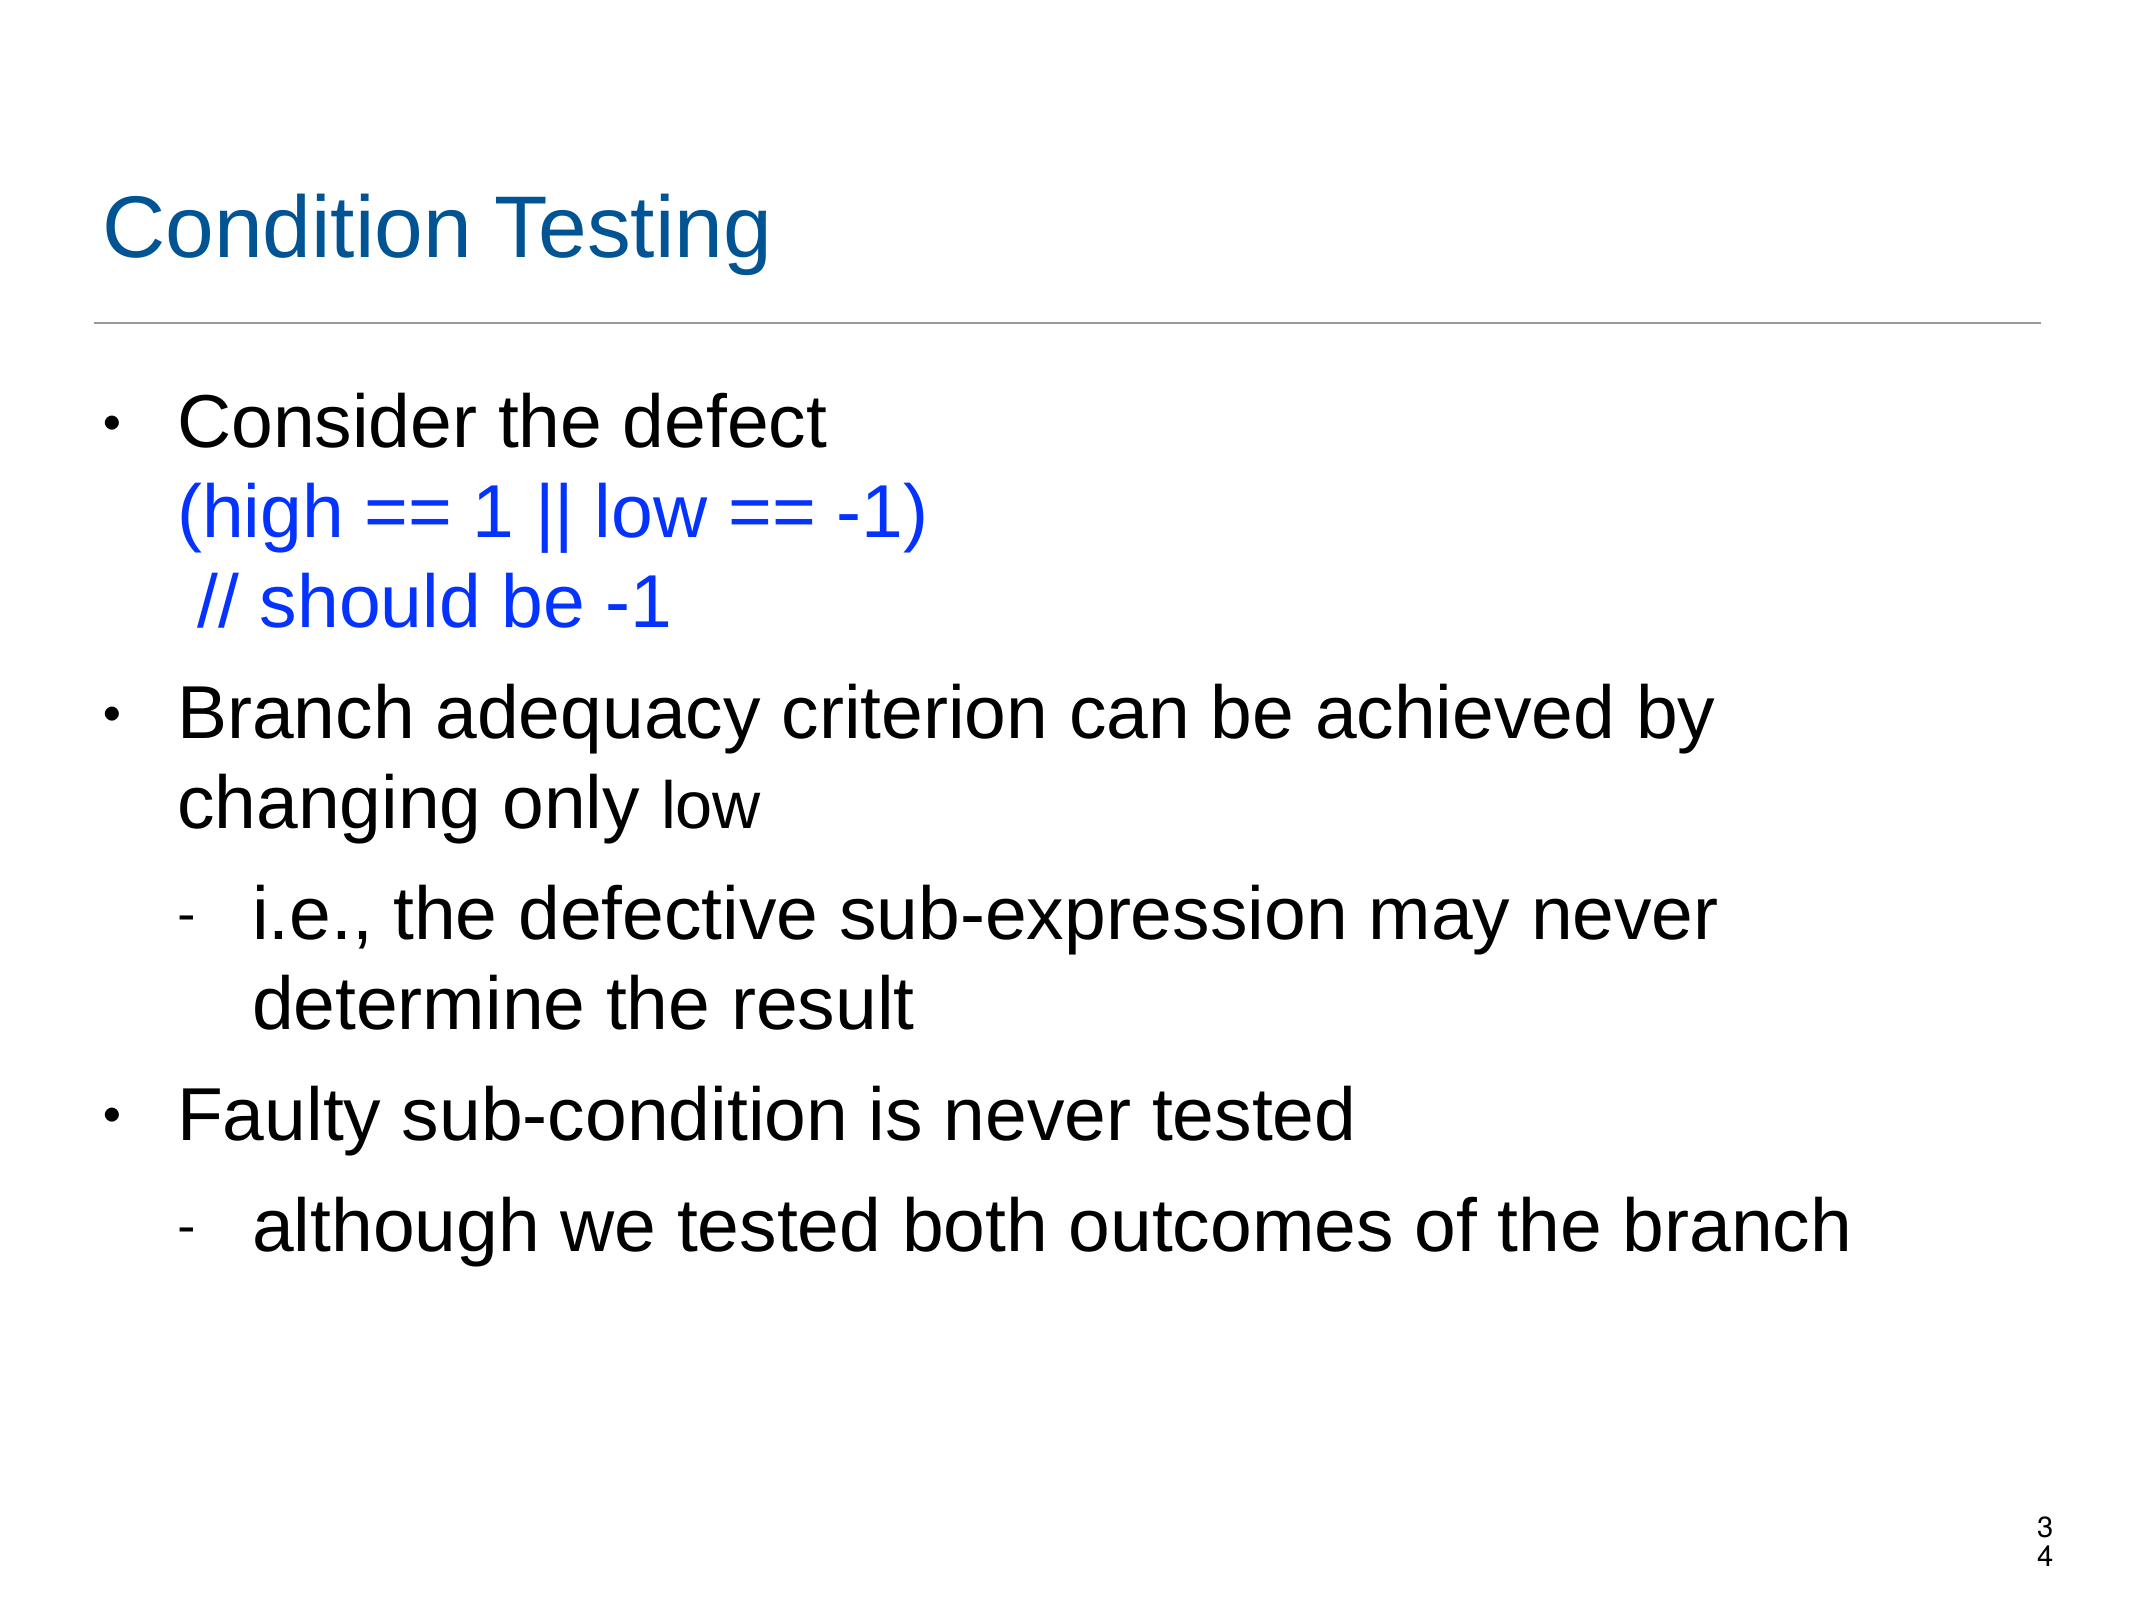

# Condition Testing
Consider the defect
(high == 1 || low == -1)
 // should be -1
Branch adequacy criterion can be achieved by changing only low
i.e., the defective sub-expression may never determine the result
Faulty sub-condition is never tested
although we tested both outcomes of the branch
34